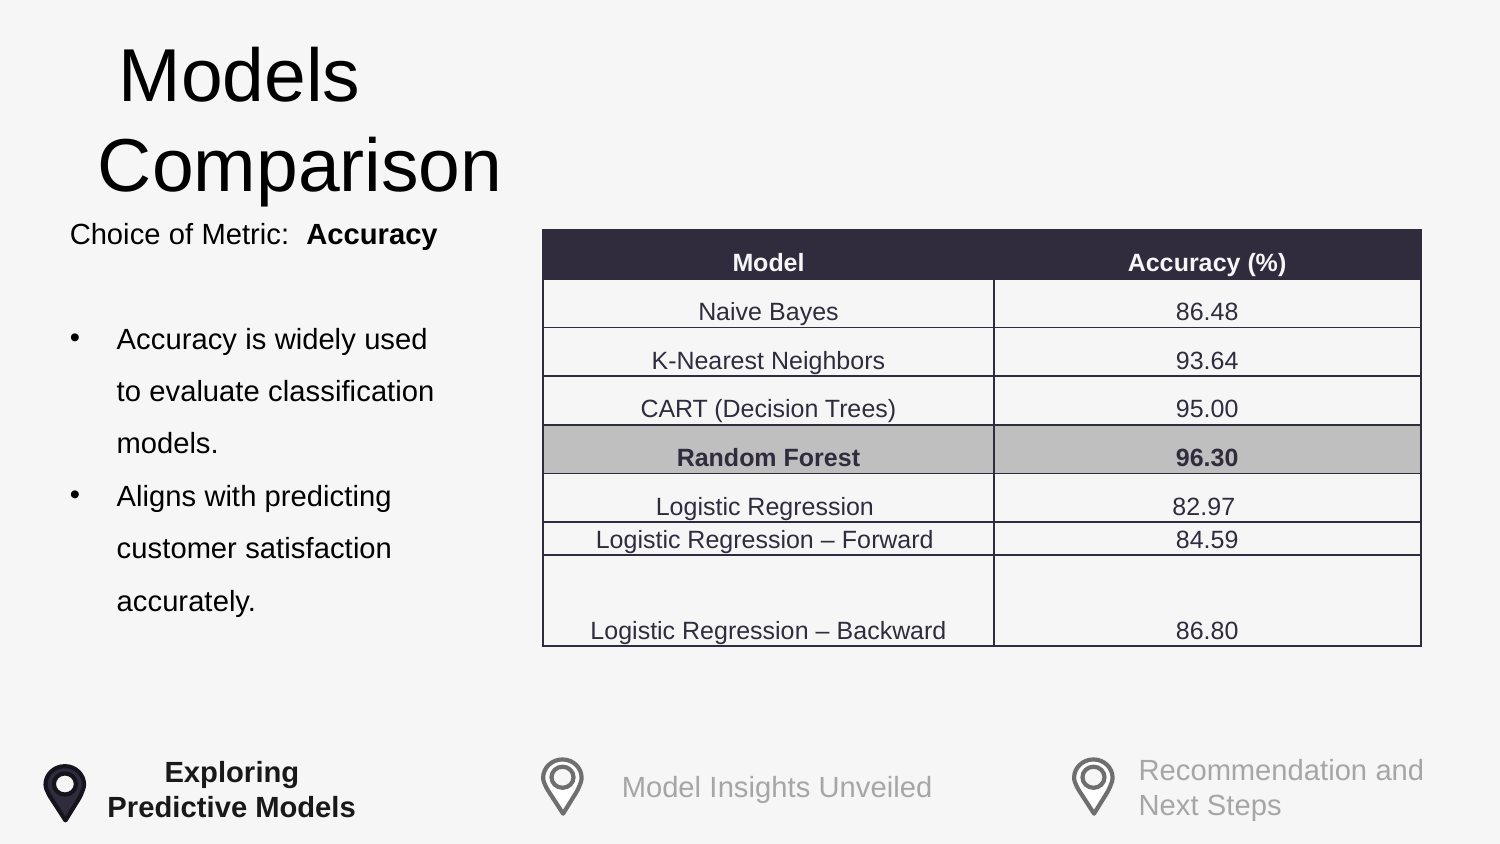

Models Comparison

Choice of Metric:  Accuracy

Accuracy is widely used to evaluate classification models.
Aligns with predicting customer satisfaction accurately.
| Model | Accuracy (%) |
| --- | --- |
| Naive Bayes | 86.48 |
| K-Nearest Neighbors | 93.64 |
| CART (Decision Trees) | 95.00 |
| Random Forest | 96.30 |
| Logistic Regression | 82.97 |
| Logistic Regression – Forward | 84.59 |
| Logistic Regression – Backward | 86.80 |
Recommendation and Next Steps
Exploring Predictive Models

Model Insights Unveiled